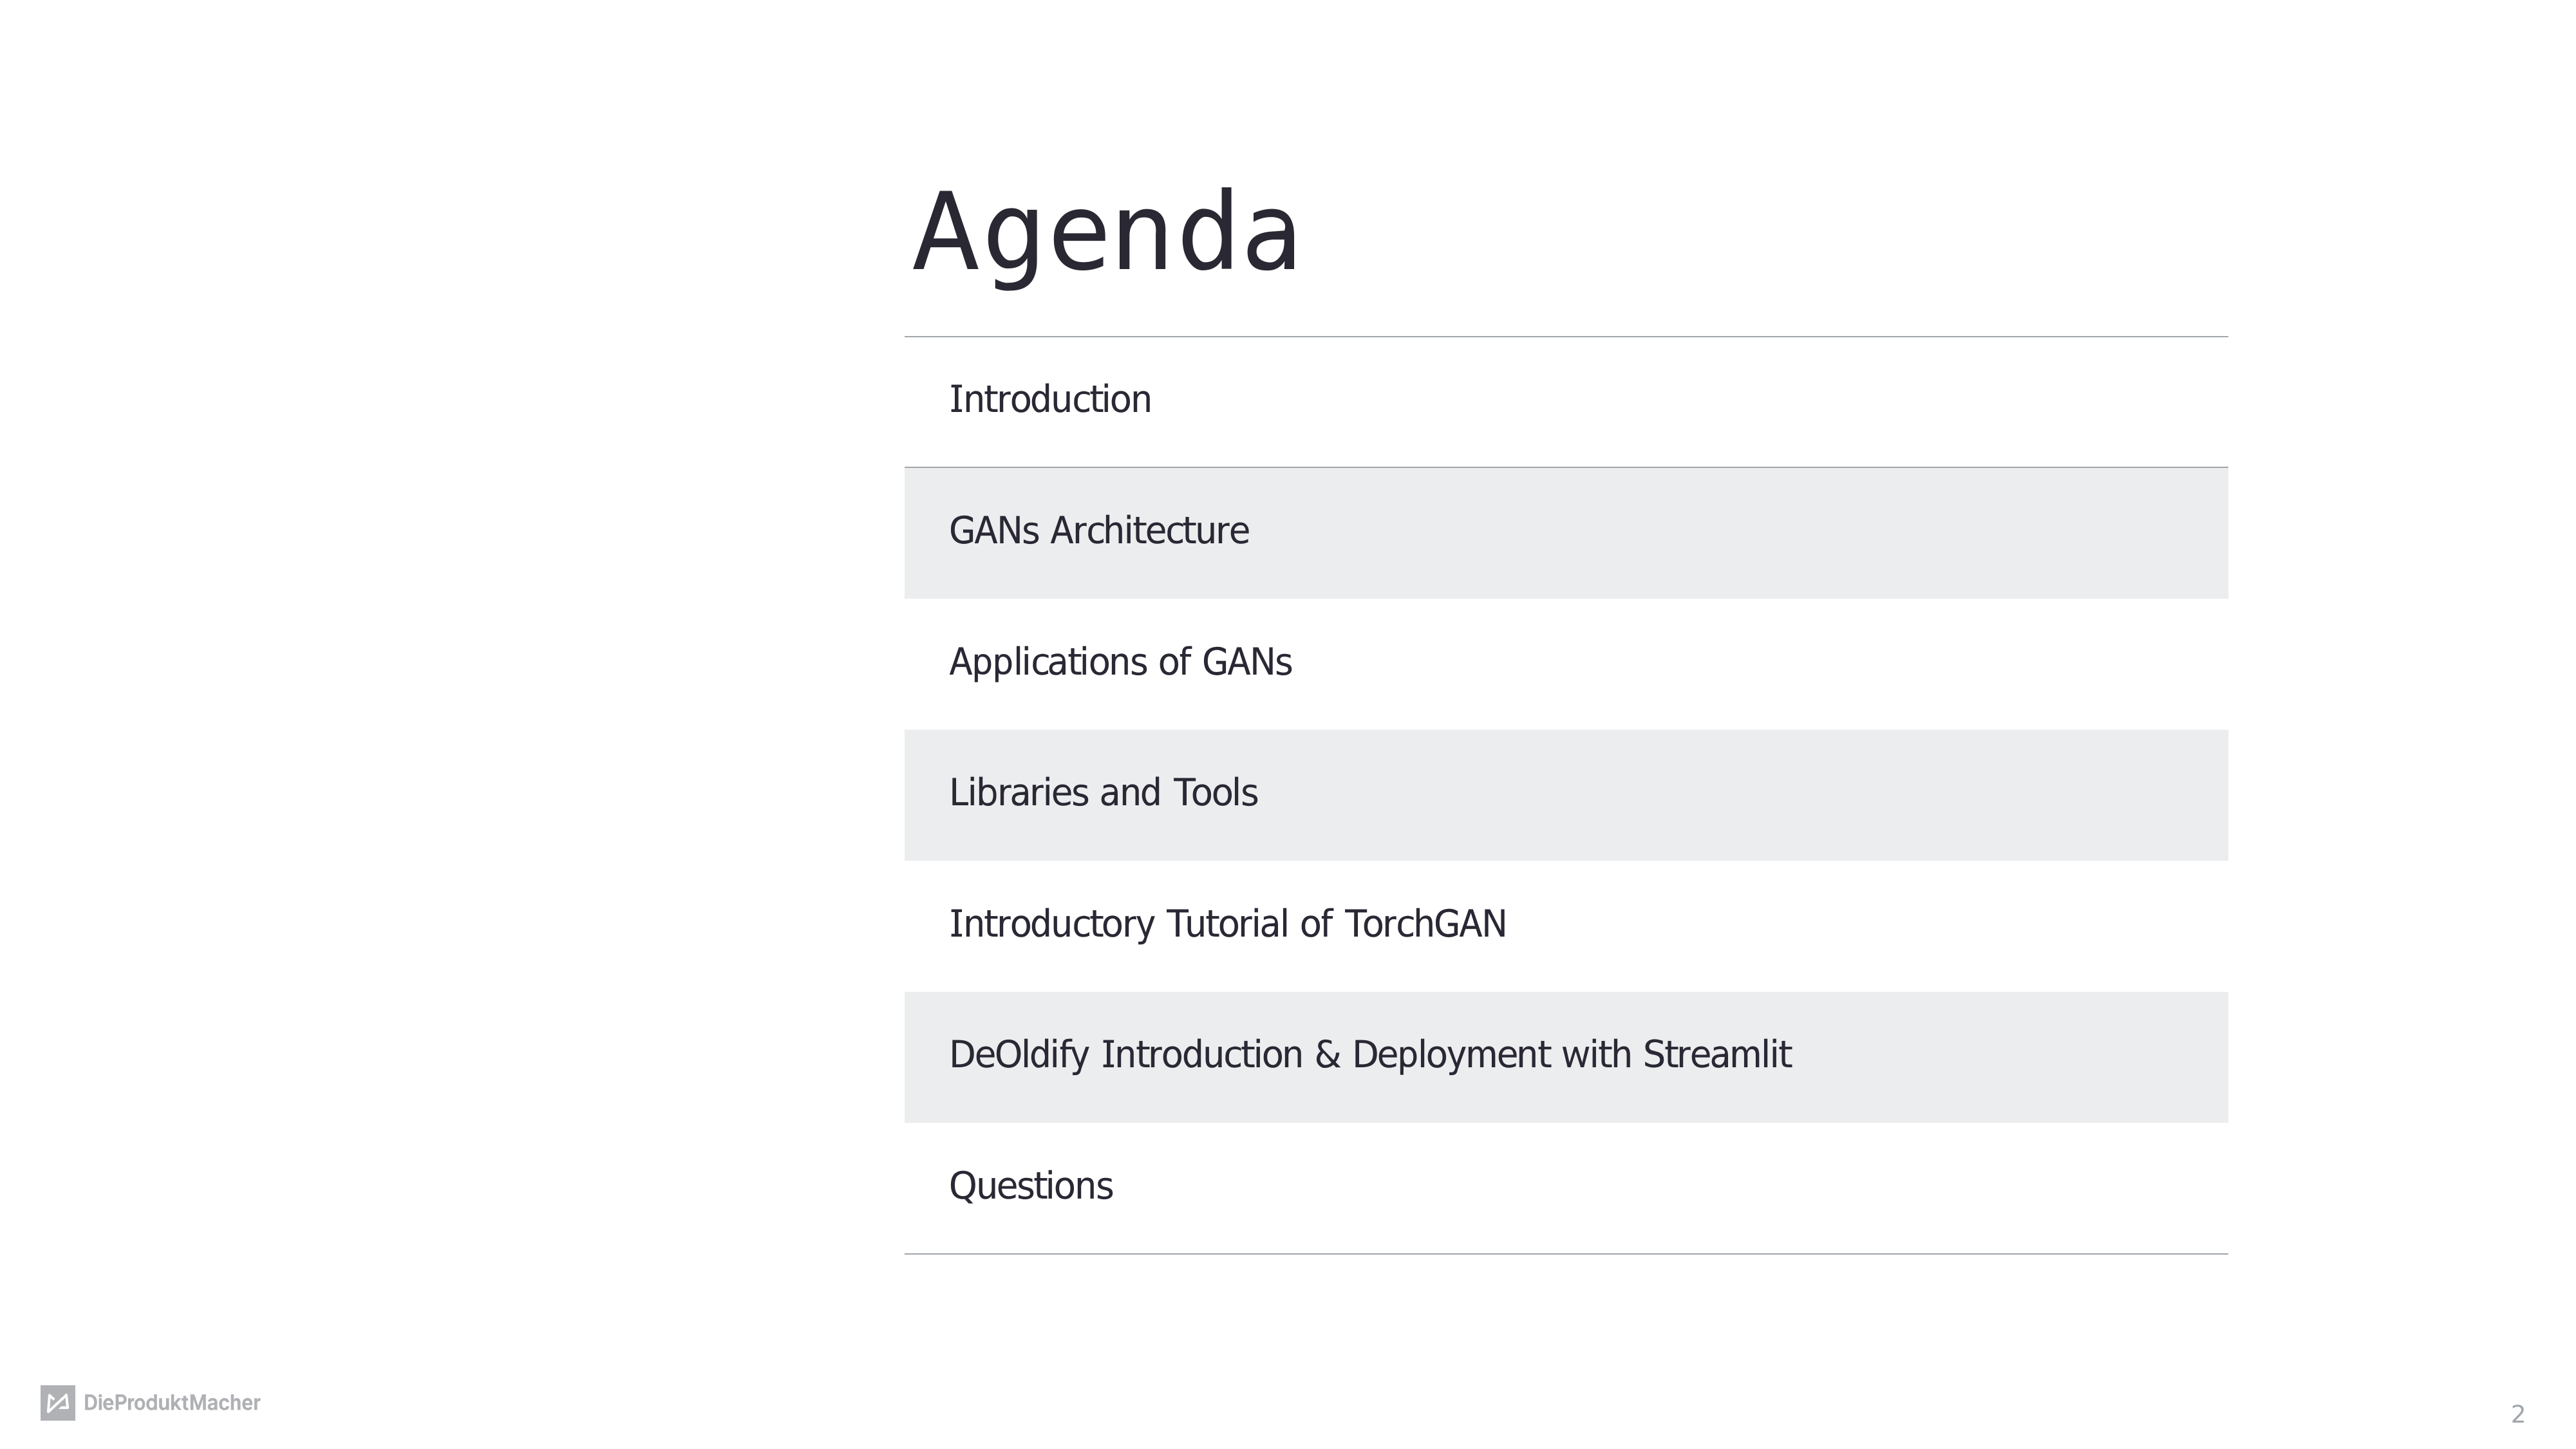

# Agenda
| Introduction |
| --- |
| GANs Architecture |
| Applications of GANs |
| Libraries and Tools |
| Introductory Tutorial of TorchGAN |
| DeOldify Introduction & Deployment with Streamlit |
| Questions |